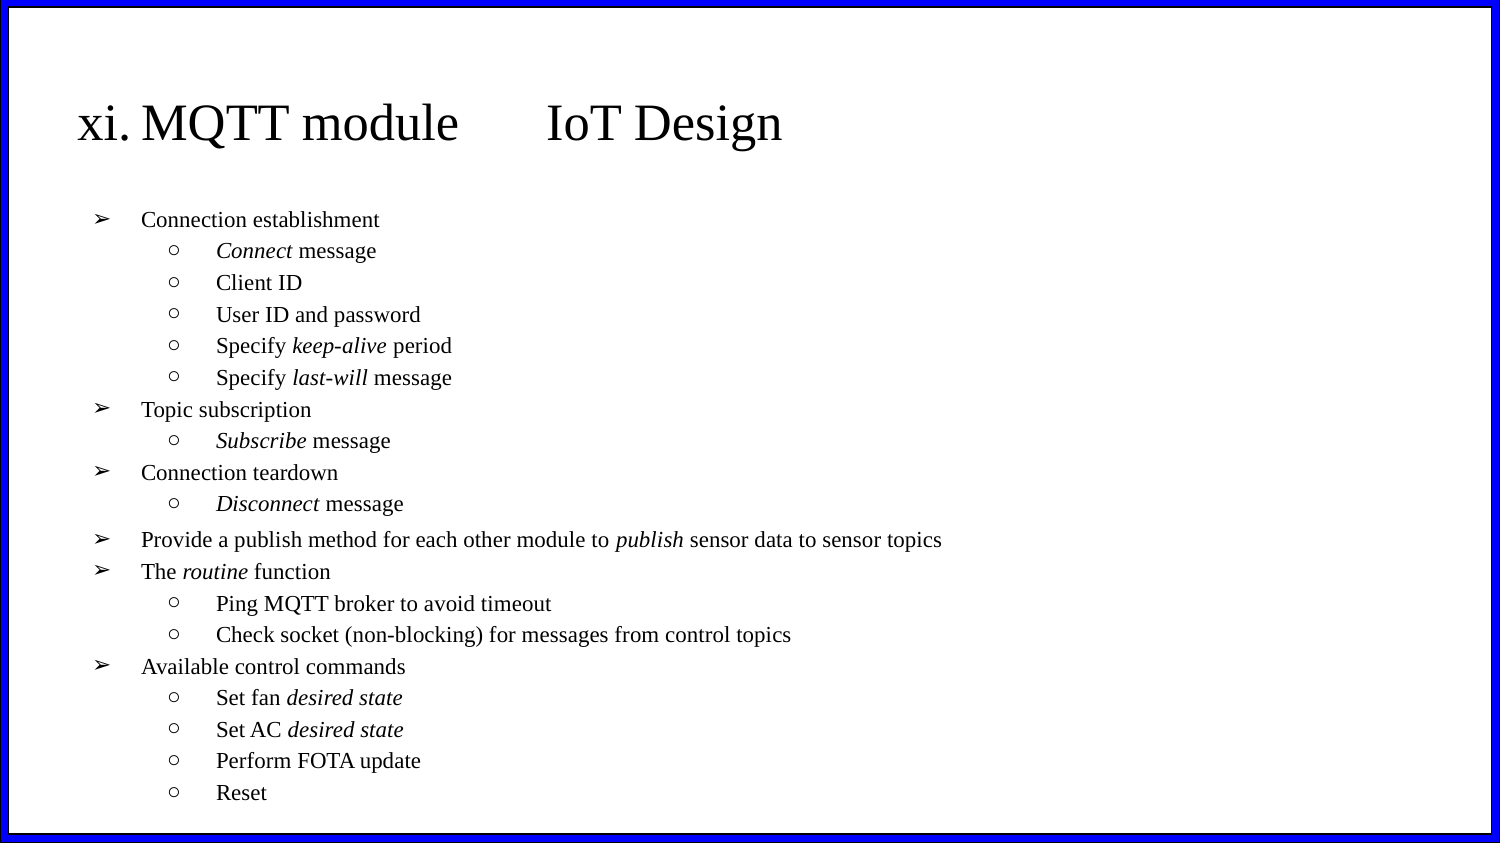

# MQTT module										IoT Design
Connection establishment
Connect message
Client ID
User ID and password
Specify keep-alive period
Specify last-will message
Topic subscription
Subscribe message
Connection teardown
Disconnect message
Provide a publish method for each other module to publish sensor data to sensor topics
The routine function
Ping MQTT broker to avoid timeout
Check socket (non-blocking) for messages from control topics
Available control commands
Set fan desired state
Set AC desired state
Perform FOTA update
Reset